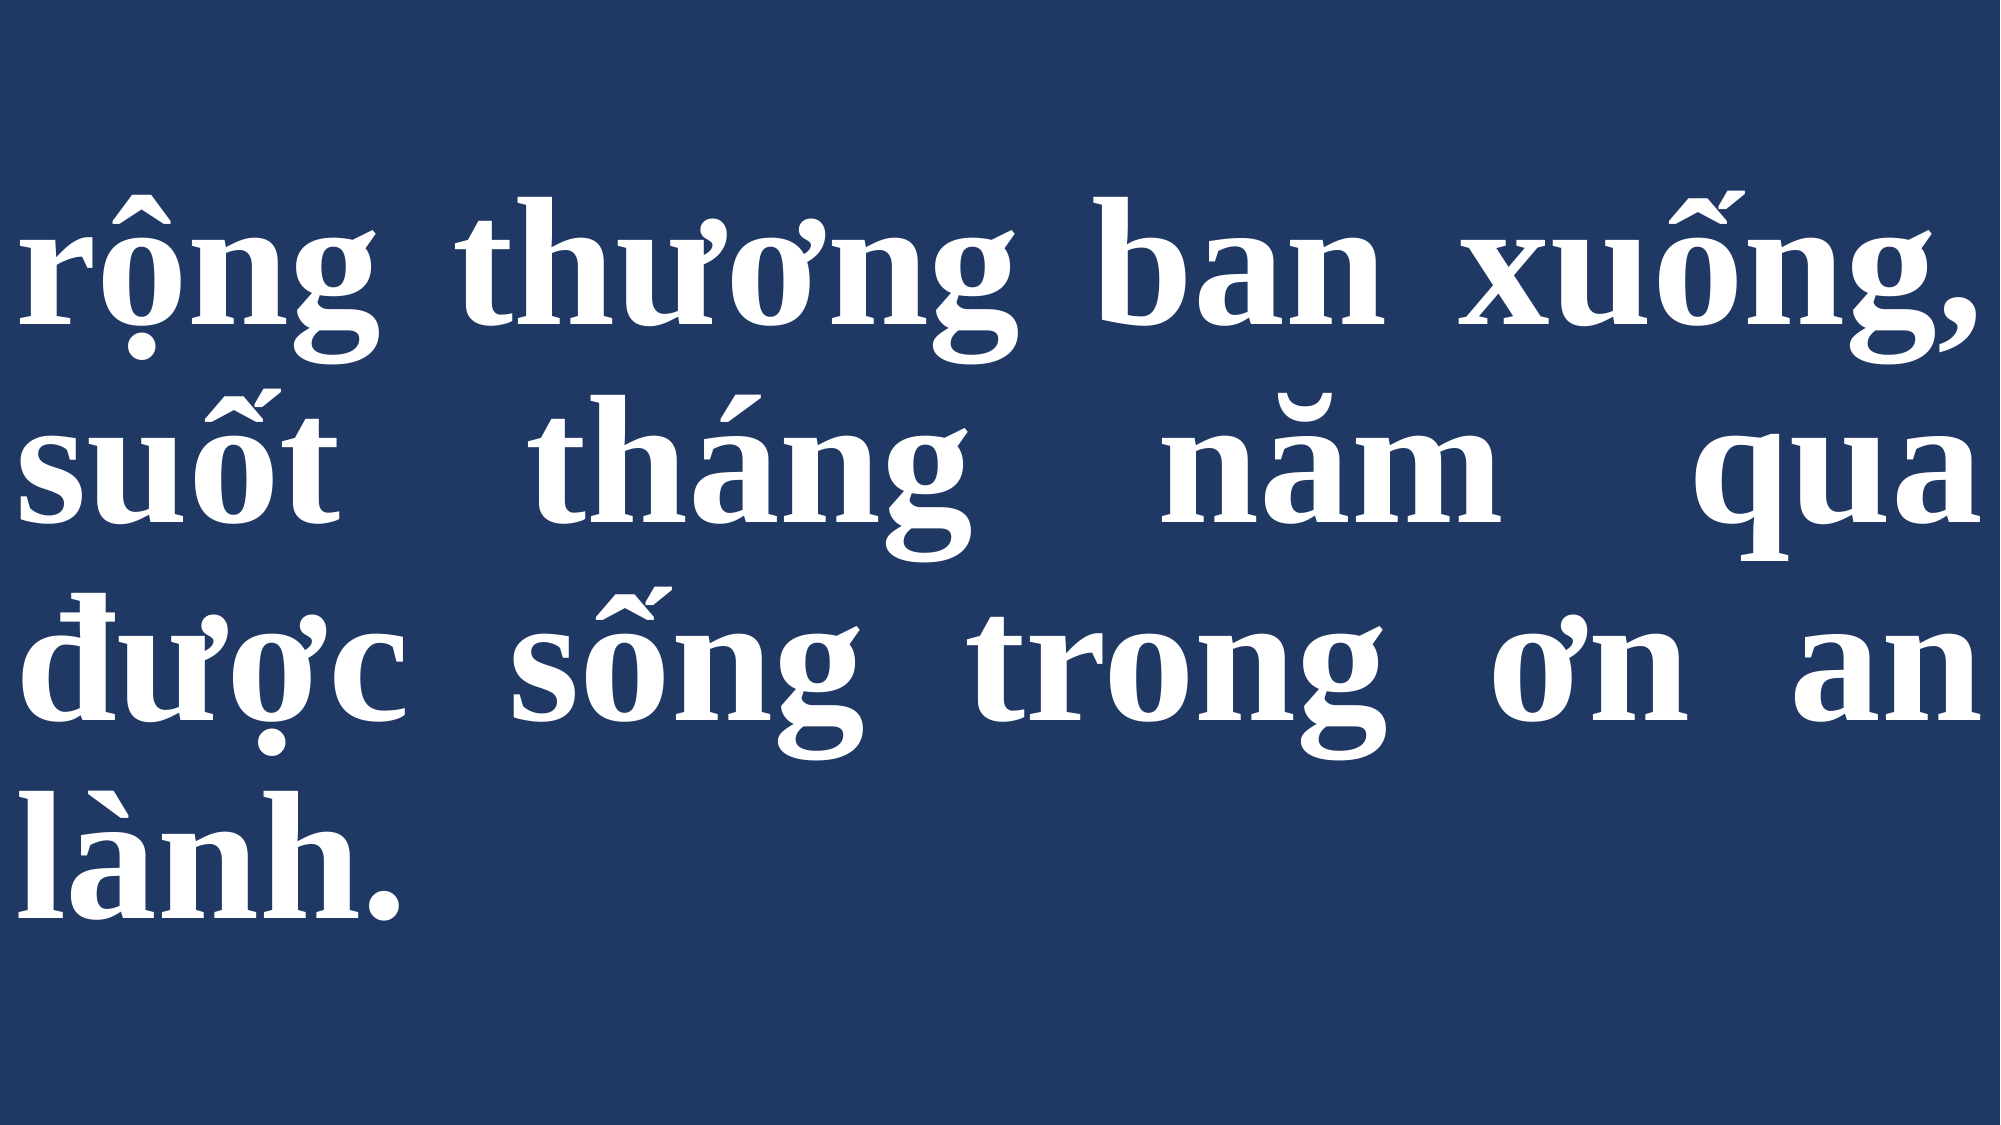

# rộng thương ban xuống, suốt tháng năm qua được sống trong ơn an lành.